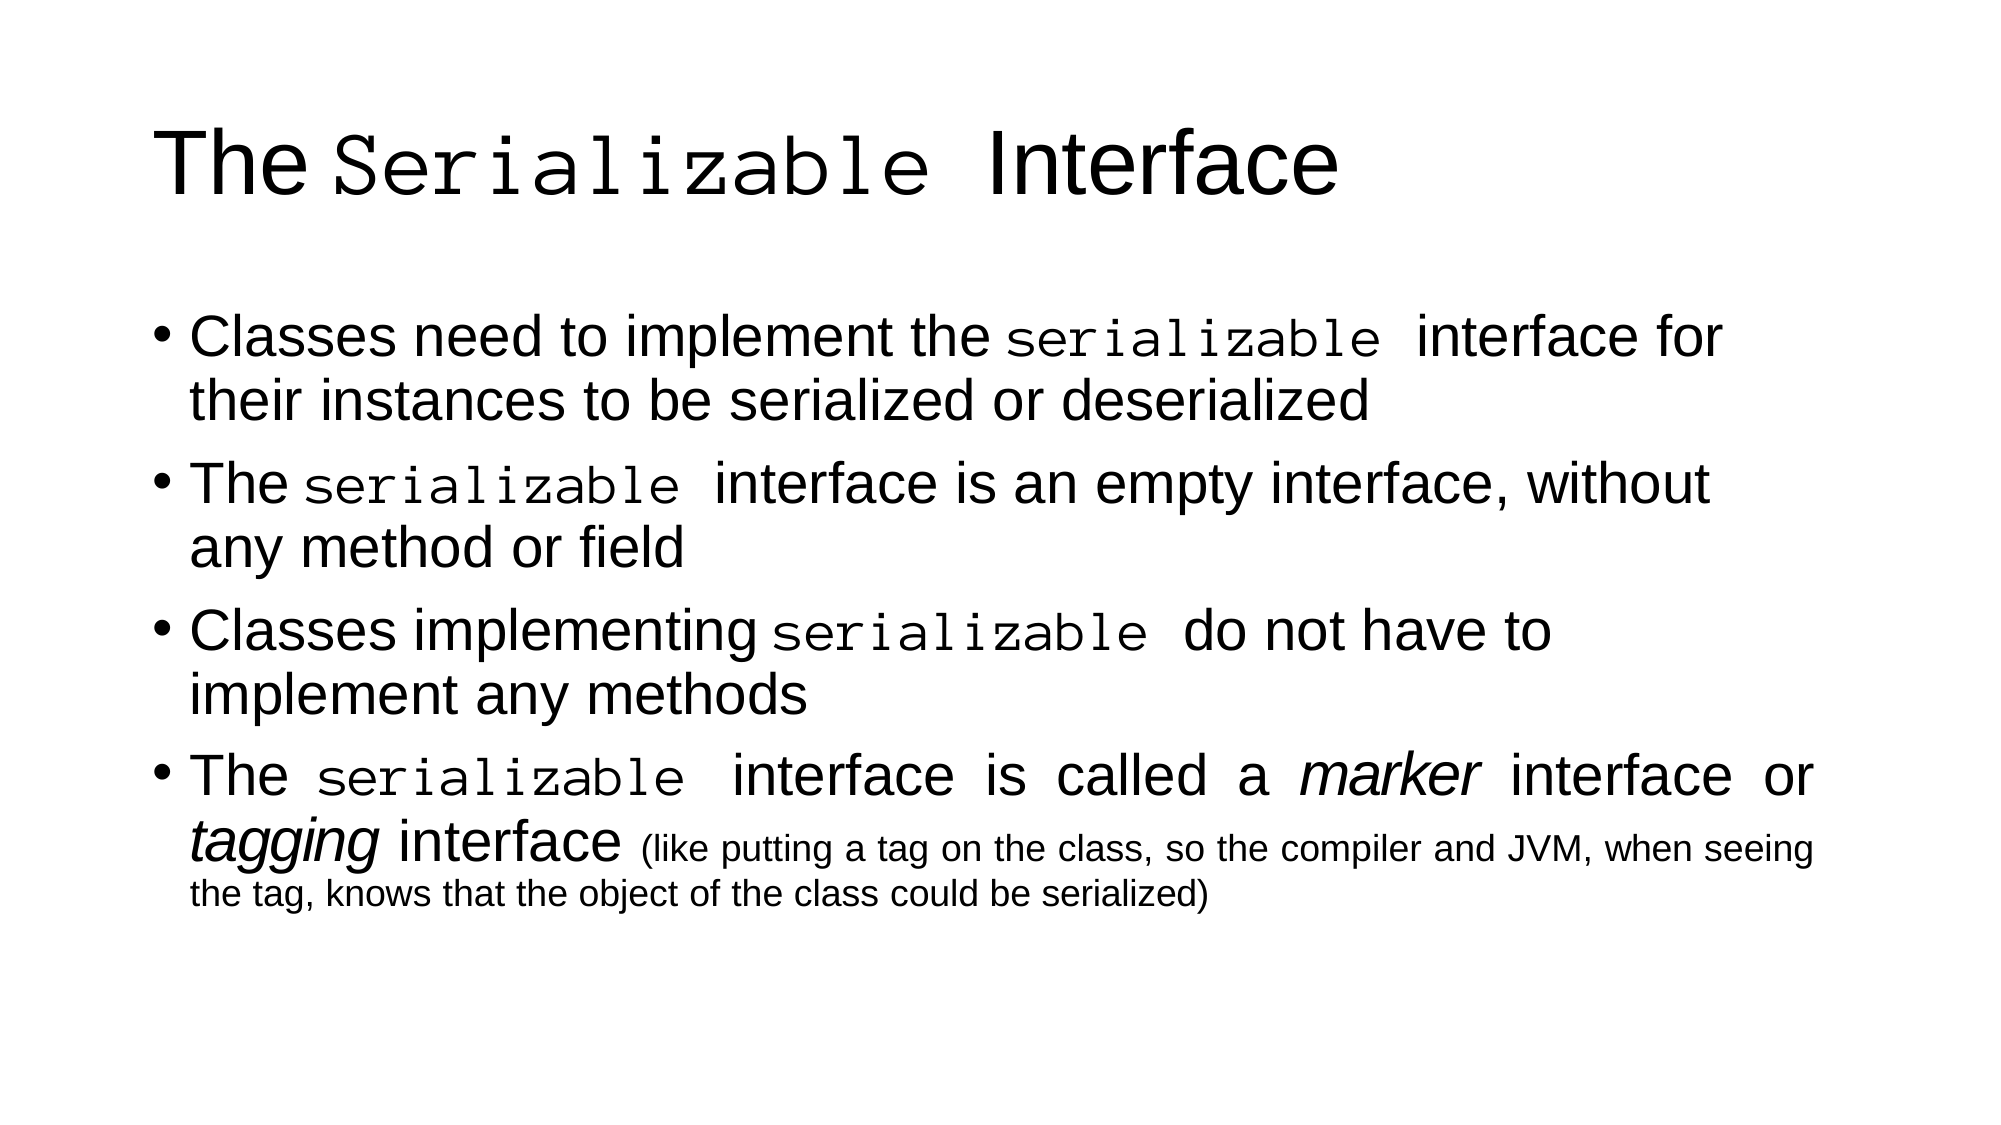

# The Serializable Interface
Classes need to implement the serializable interface for their instances to be serialized or deserialized
The serializable interface is an empty interface, without any method or field
Classes implementing serializable do not have to implement any methods
The serializable interface is called a marker interface or tagging interface (like putting a tag on the class, so the compiler and JVM, when seeing the tag, knows that the object of the class could be serialized)
65